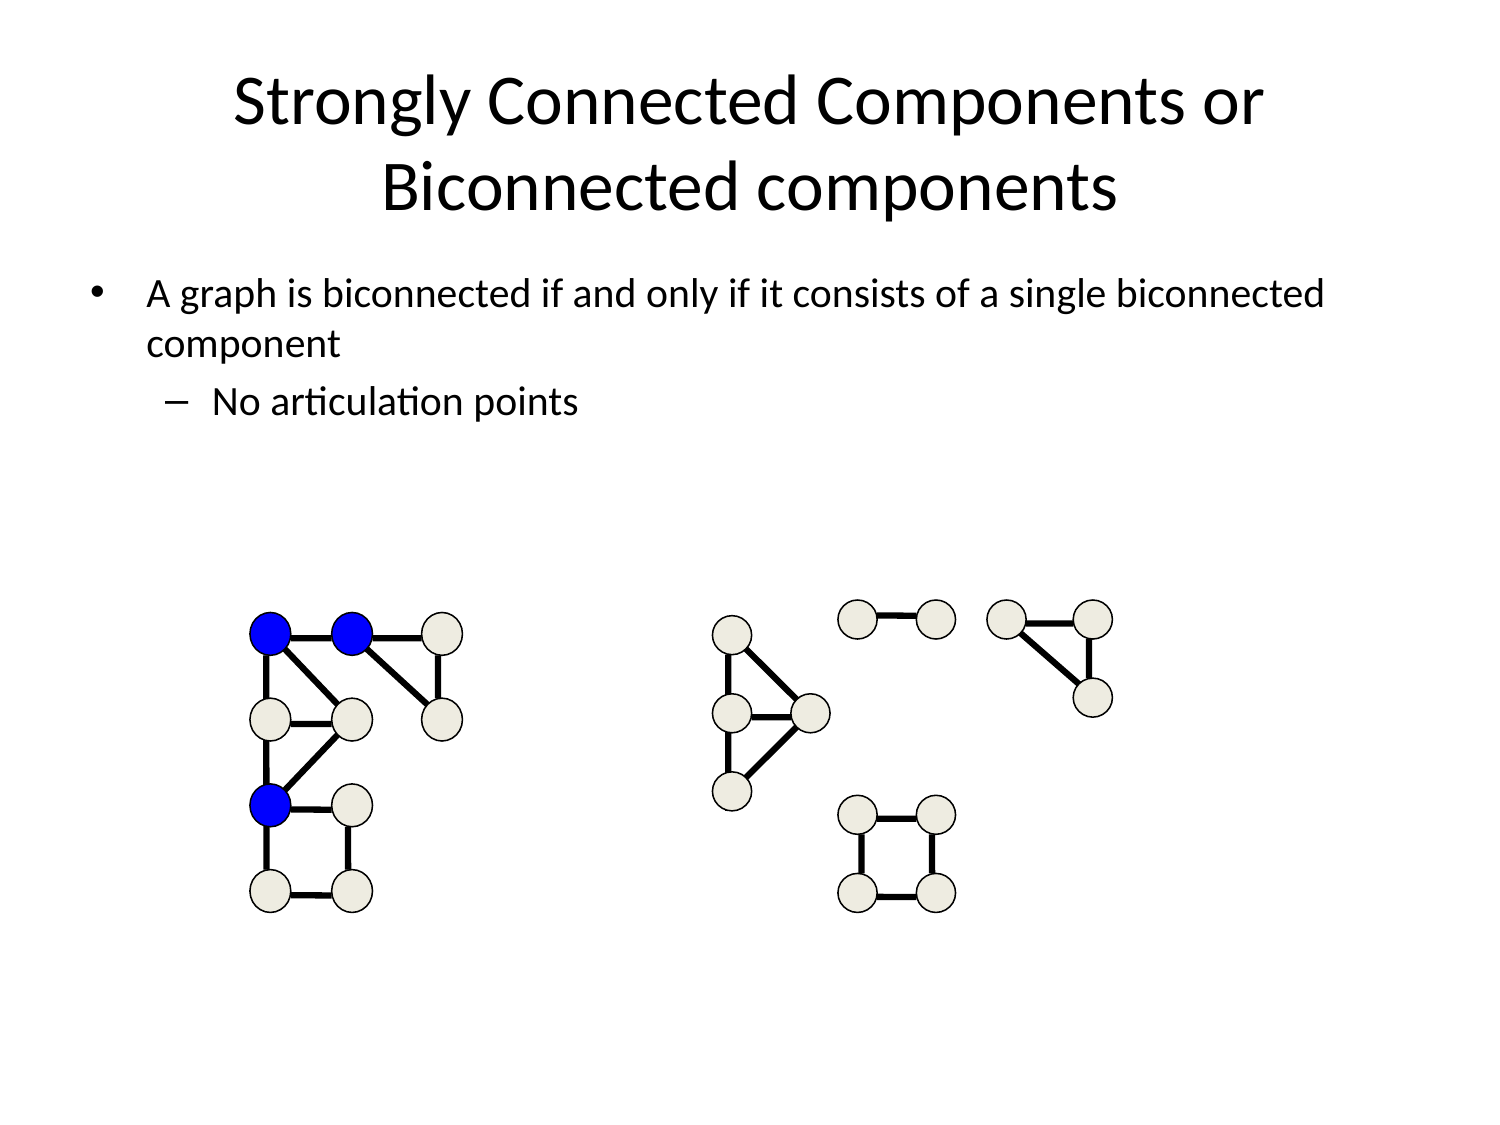

# Strongly Connected Components or Biconnected components

A graph is biconnected if and only if it consists of a single biconnected component
No articulation points